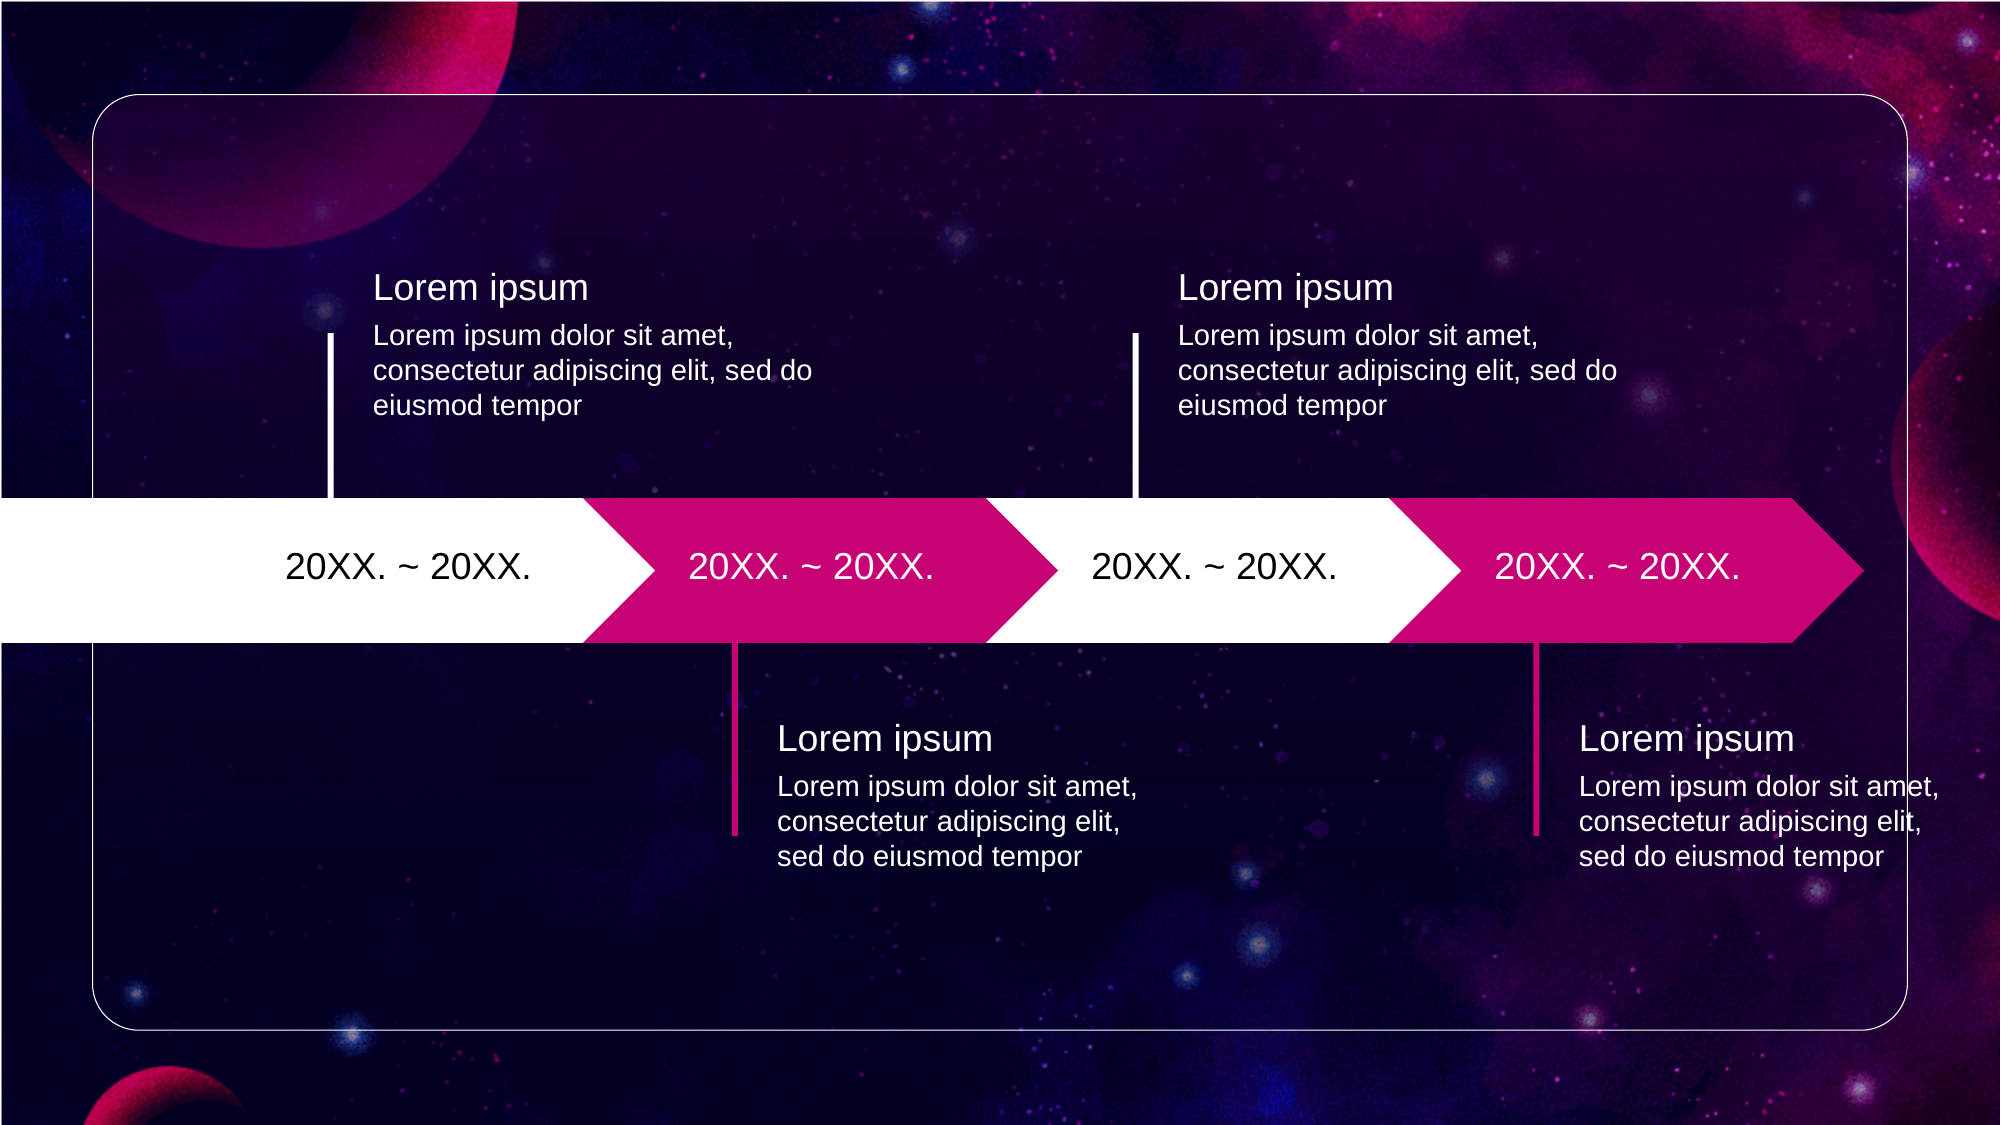

Lorem ipsum
Lorem ipsum
Lorem ipsum dolor sit amet, consectetur adipiscing elit, sed do eiusmod tempor
Lorem ipsum dolor sit amet, consectetur adipiscing elit, sed do eiusmod tempor

20XX. ~ 20XX.
20XX. ~ 20XX.
20XX. ~ 20XX.
20XX. ~ 20XX.
Lorem ipsum
Lorem ipsum
Lorem ipsum dolor sit amet, consectetur adipiscing elit, sed do eiusmod tempor
Lorem ipsum dolor sit amet, consectetur adipiscing elit, sed do eiusmod tempor